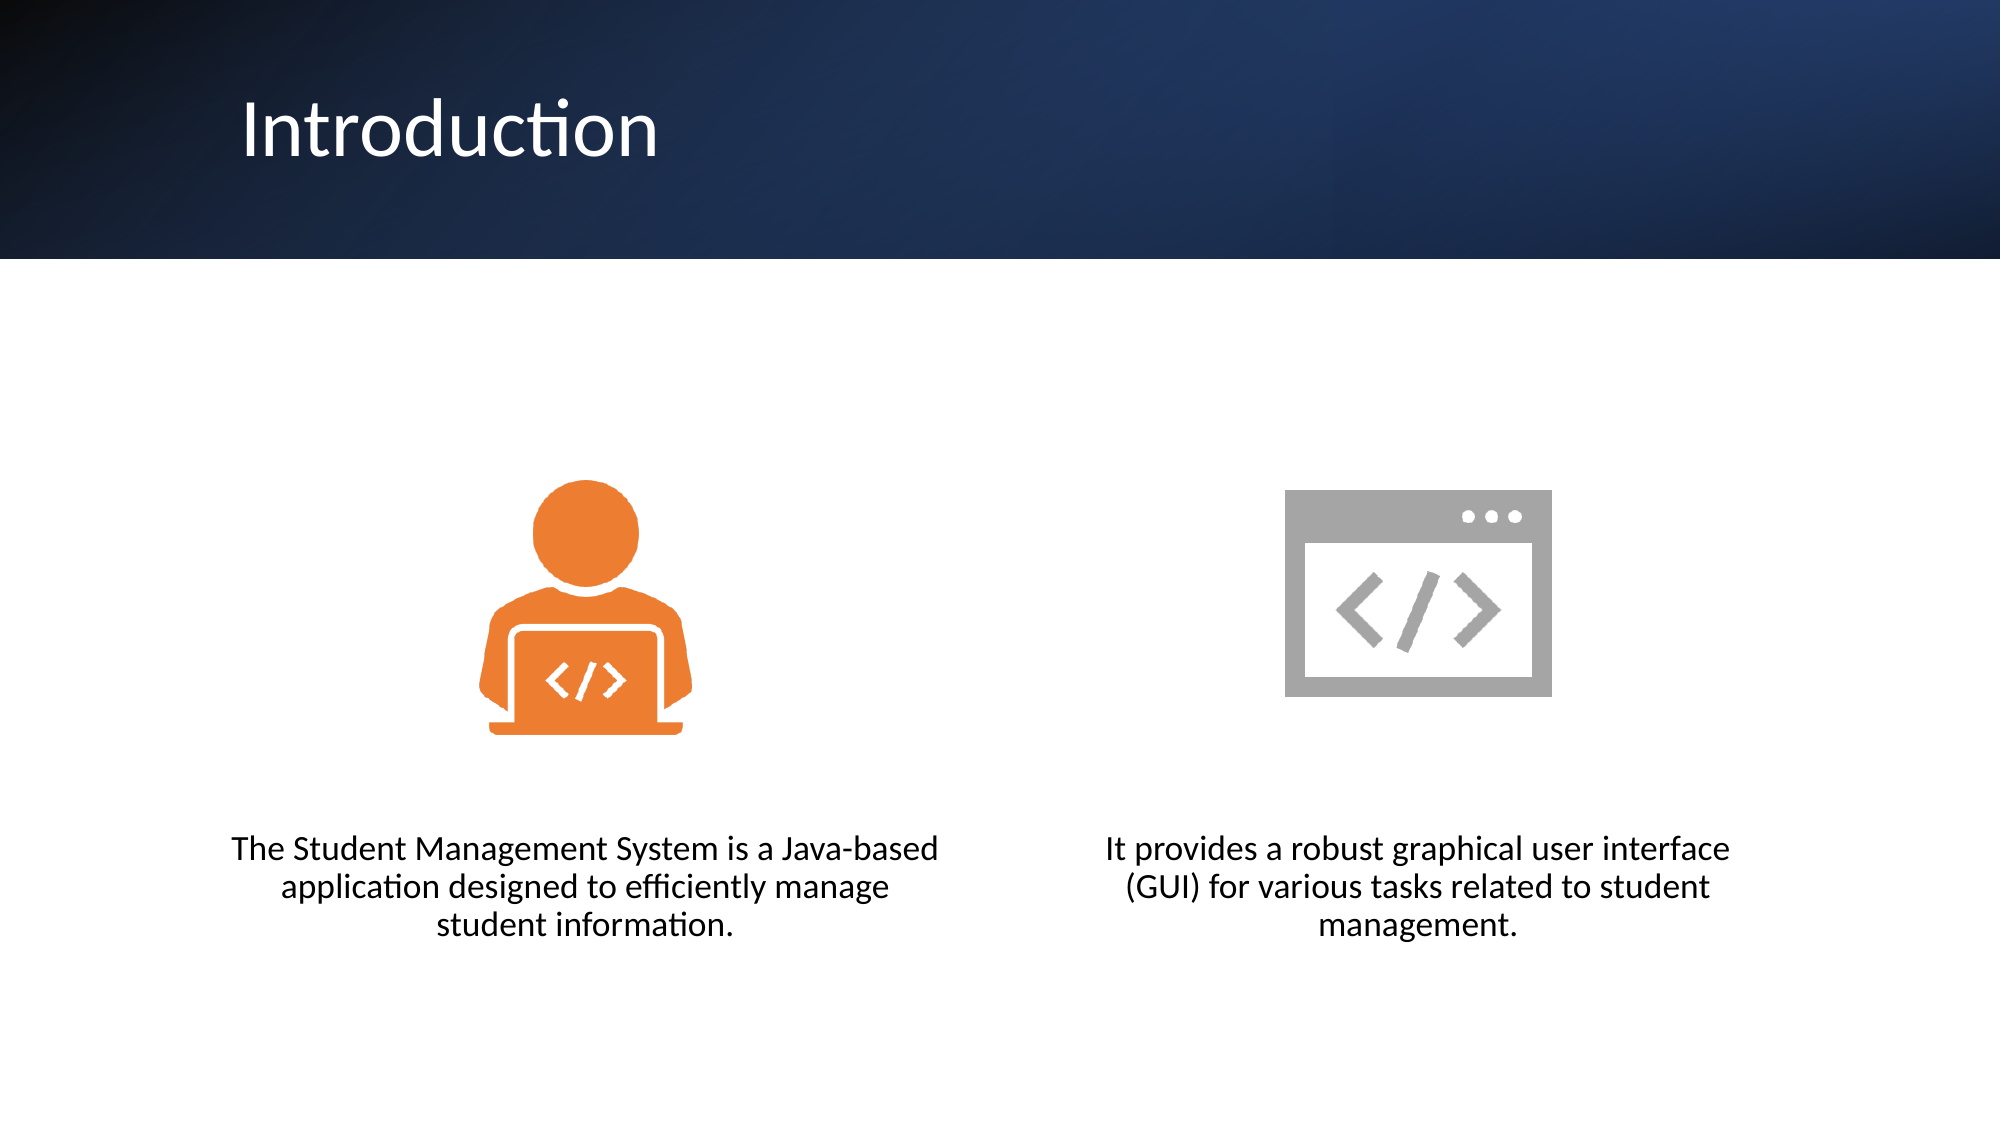

# Introduction
The Student Management System is a Java-based application designed to efficiently manage student information.
It provides a robust graphical user interface (GUI) for various tasks related to student management.